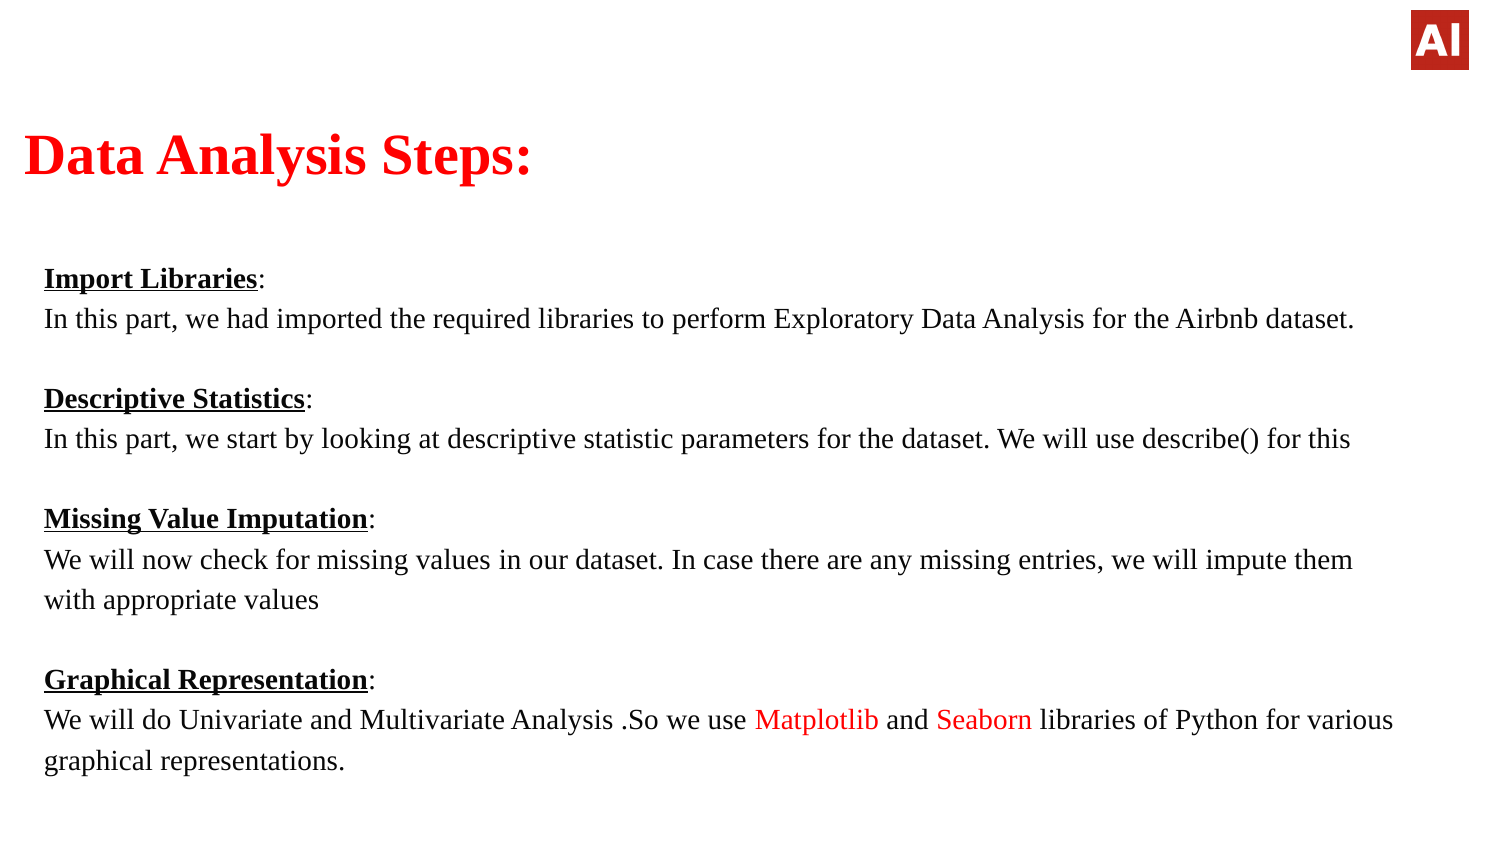

# Data Analysis Steps:

Import Libraries:
In this part, we had imported the required libraries to perform Exploratory Data Analysis for the Airbnb dataset.

Descriptive Statistics:
In this part, we start by looking at descriptive statistic parameters for the dataset. We will use describe() for this

Missing Value Imputation:
We will now check for missing values in our dataset. In case there are any missing entries, we will impute them with appropriate values

Graphical Representation:
We will do Univariate and Multivariate Analysis .So we use Matplotlib and Seaborn libraries of Python for various graphical representations.